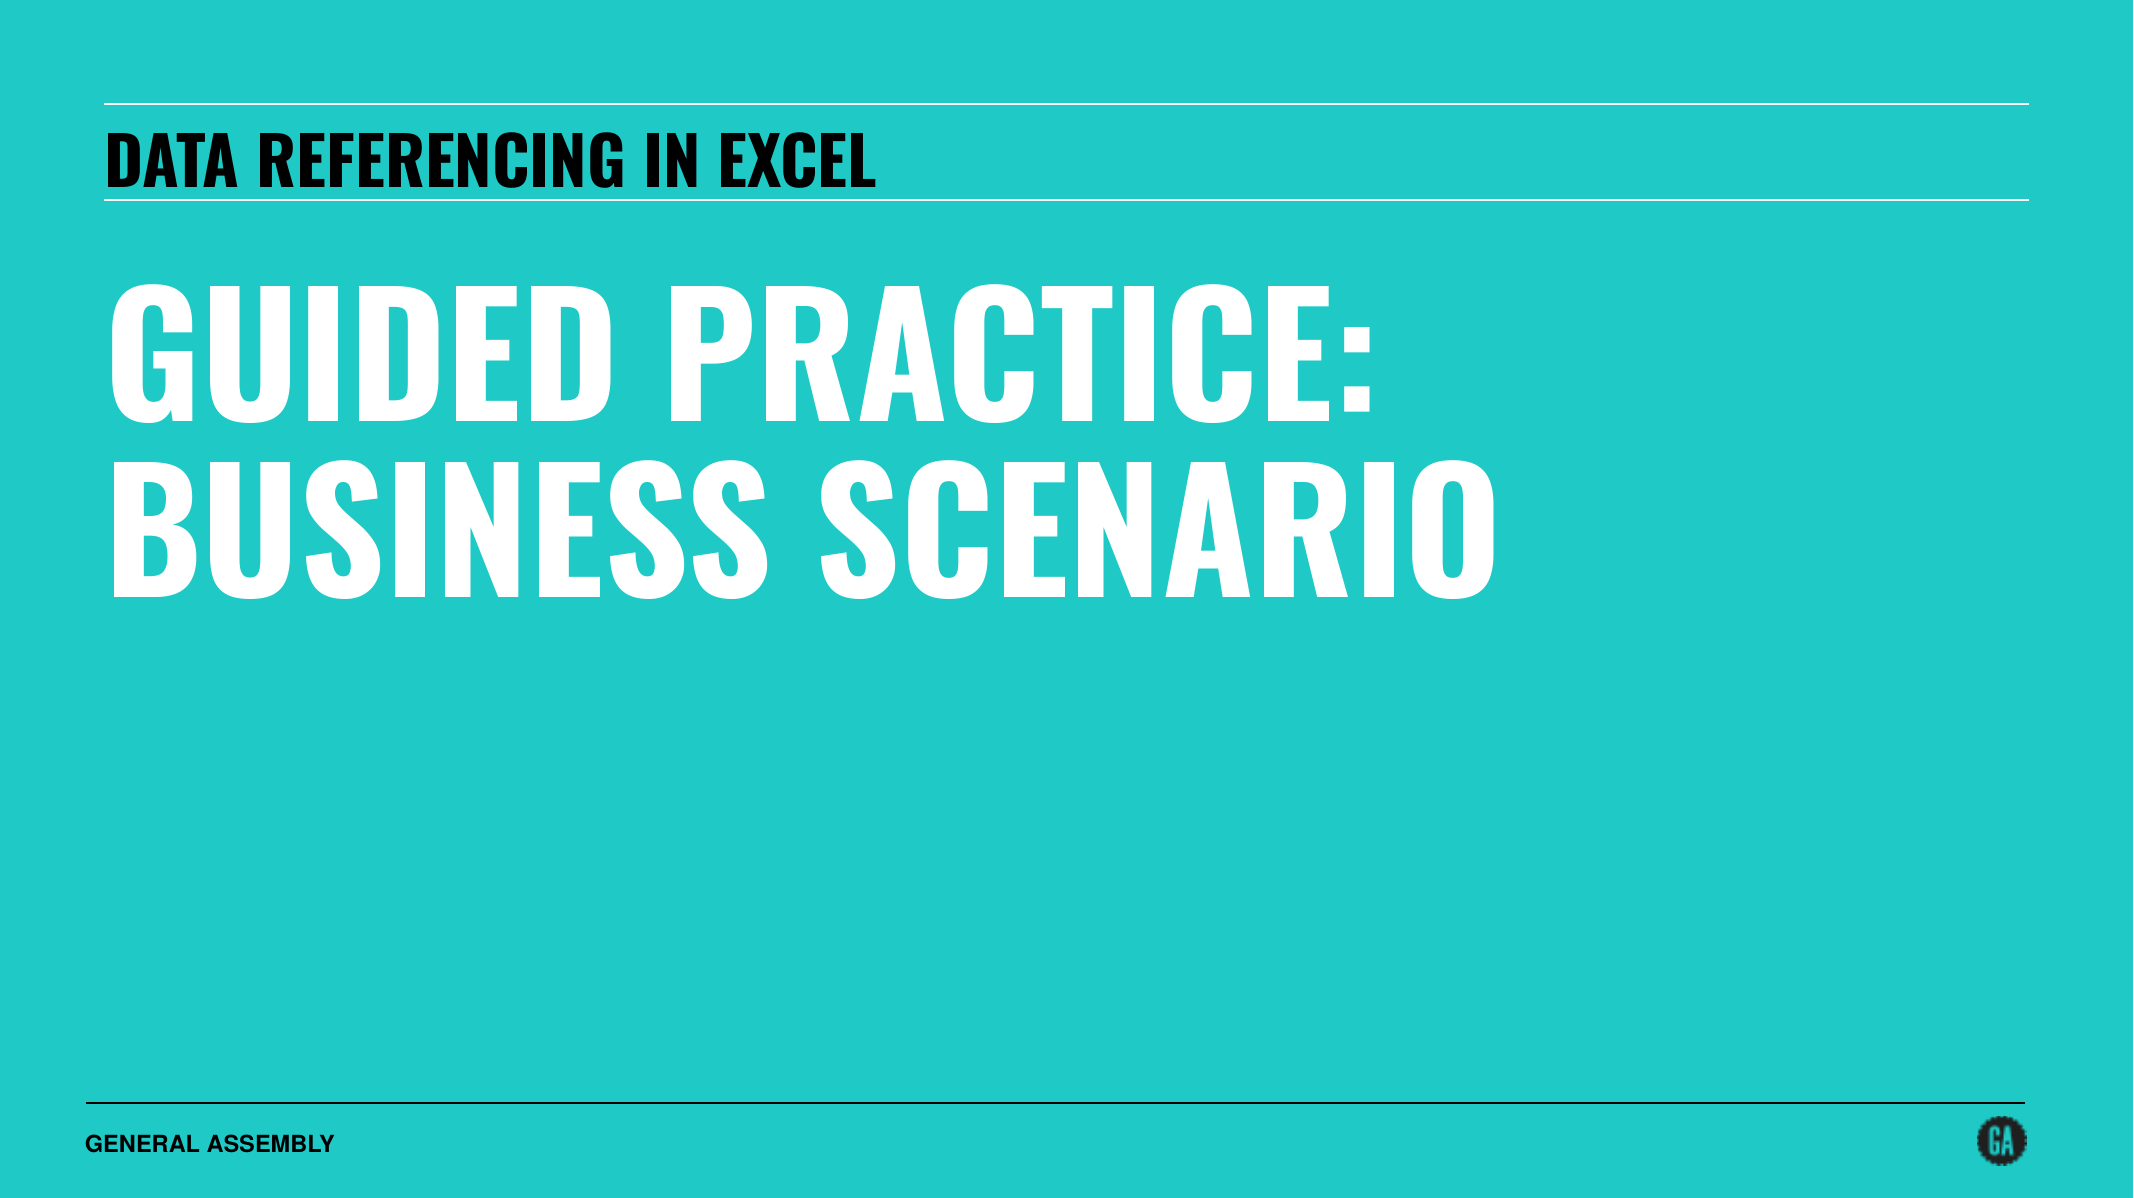

DATA REFERENCING IN EXCEL

GUIDED PRACTICE:
BUSINESS SCENARIO